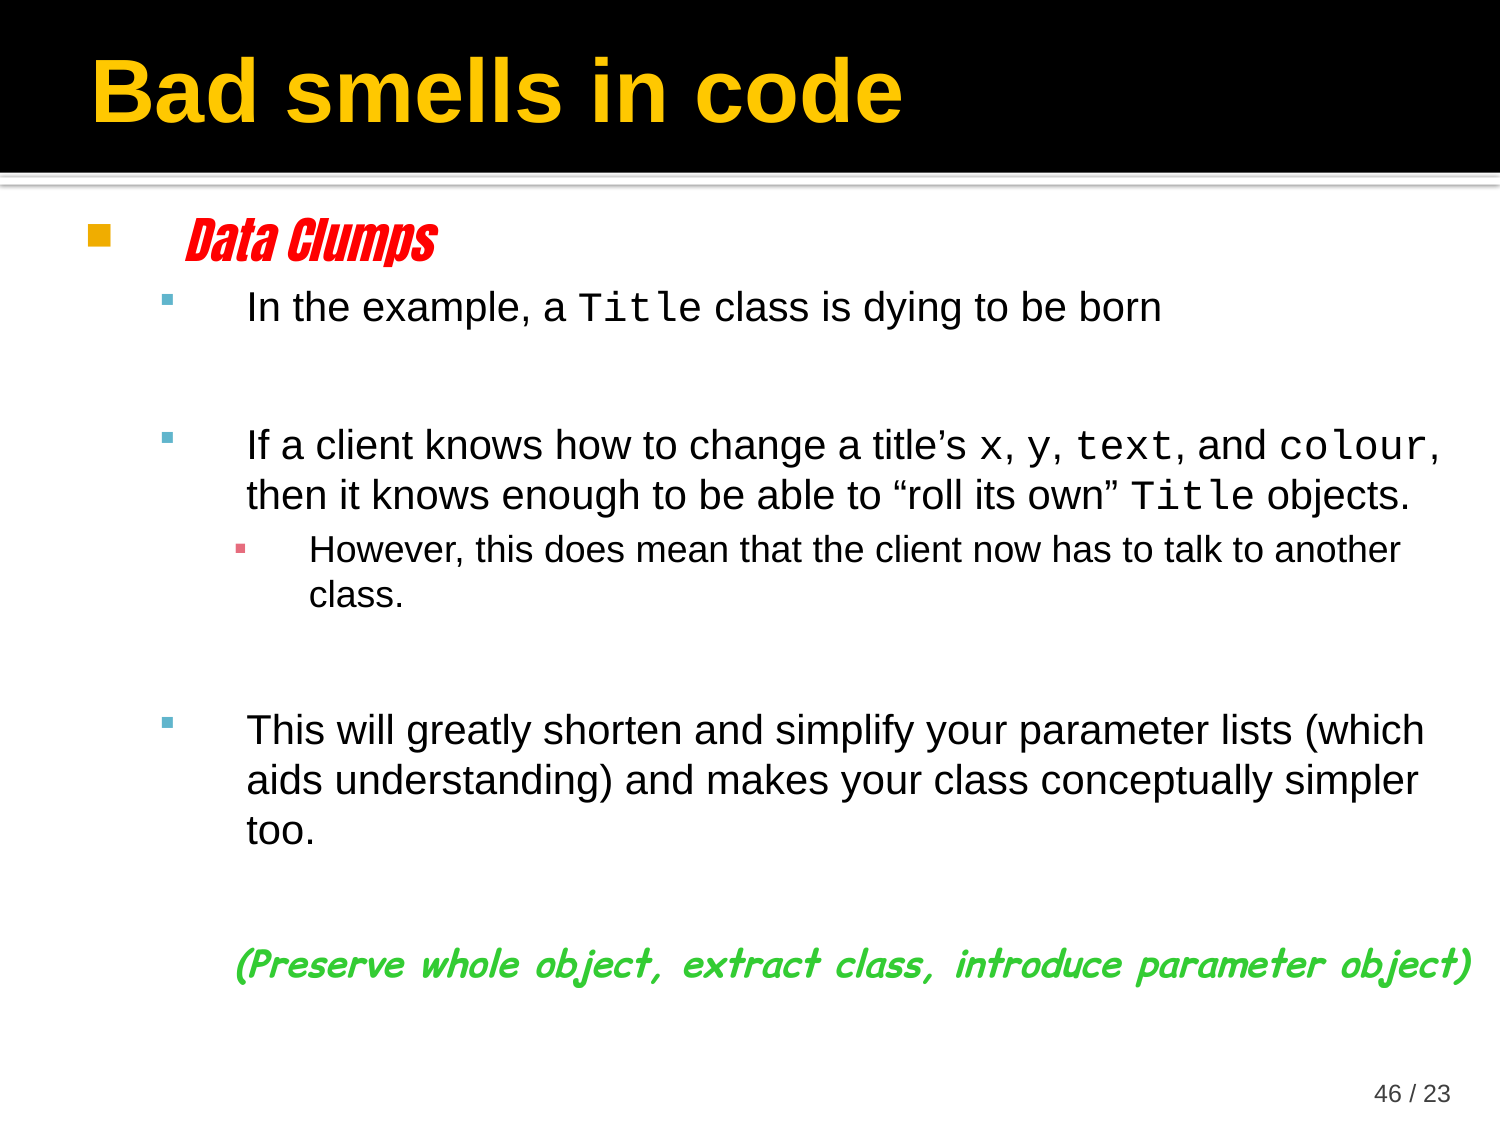

Bad smells in code
Data Clumps
In the example, a Title class is dying to be born

If a client knows how to change a title’s x, y, text, and colour, then it knows enough to be able to “roll its own” Title objects.
However, this does mean that the client now has to talk to another class.

This will greatly shorten and simplify your parameter lists (which aids understanding) and makes your class conceptually simpler too.

(Preserve whole object, extract class, introduce parameter object)

23 / 46